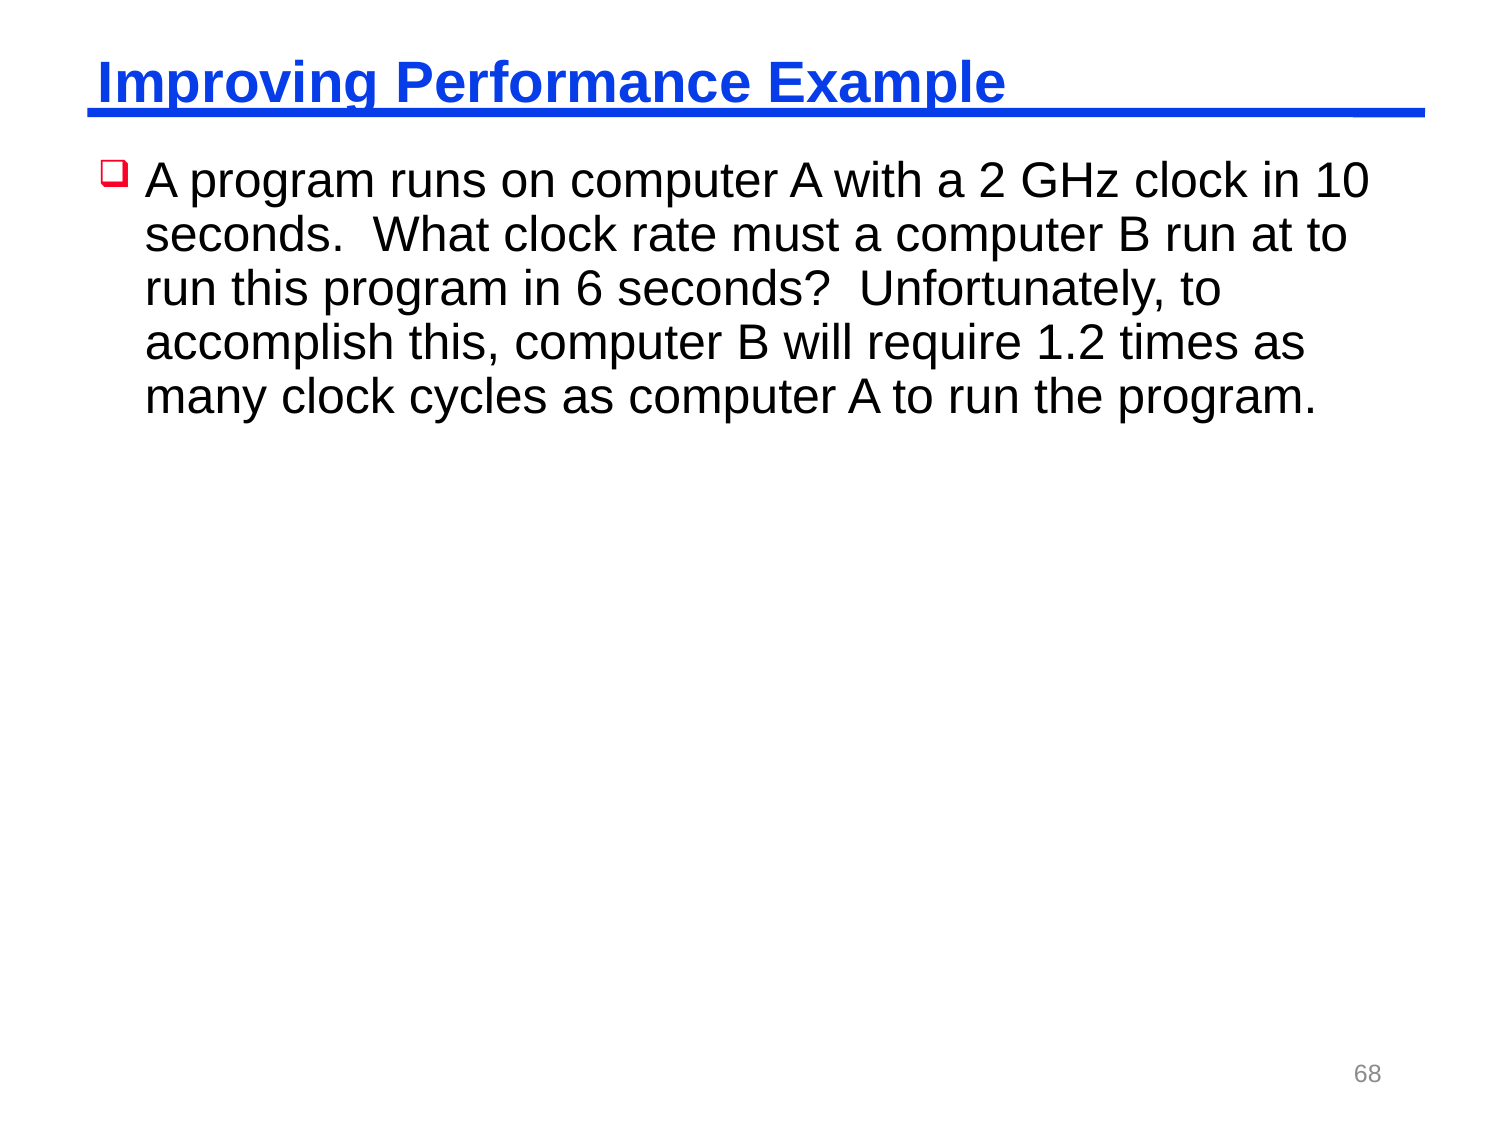

# Improving Performance Example
A program runs on computer A with a 2 GHz clock in 10 seconds.  What clock rate must a computer B run at to run this program in 6 seconds?  Unfortunately, to accomplish this, computer B will require 1.2 times as many clock cycles as computer A to run the program.
68